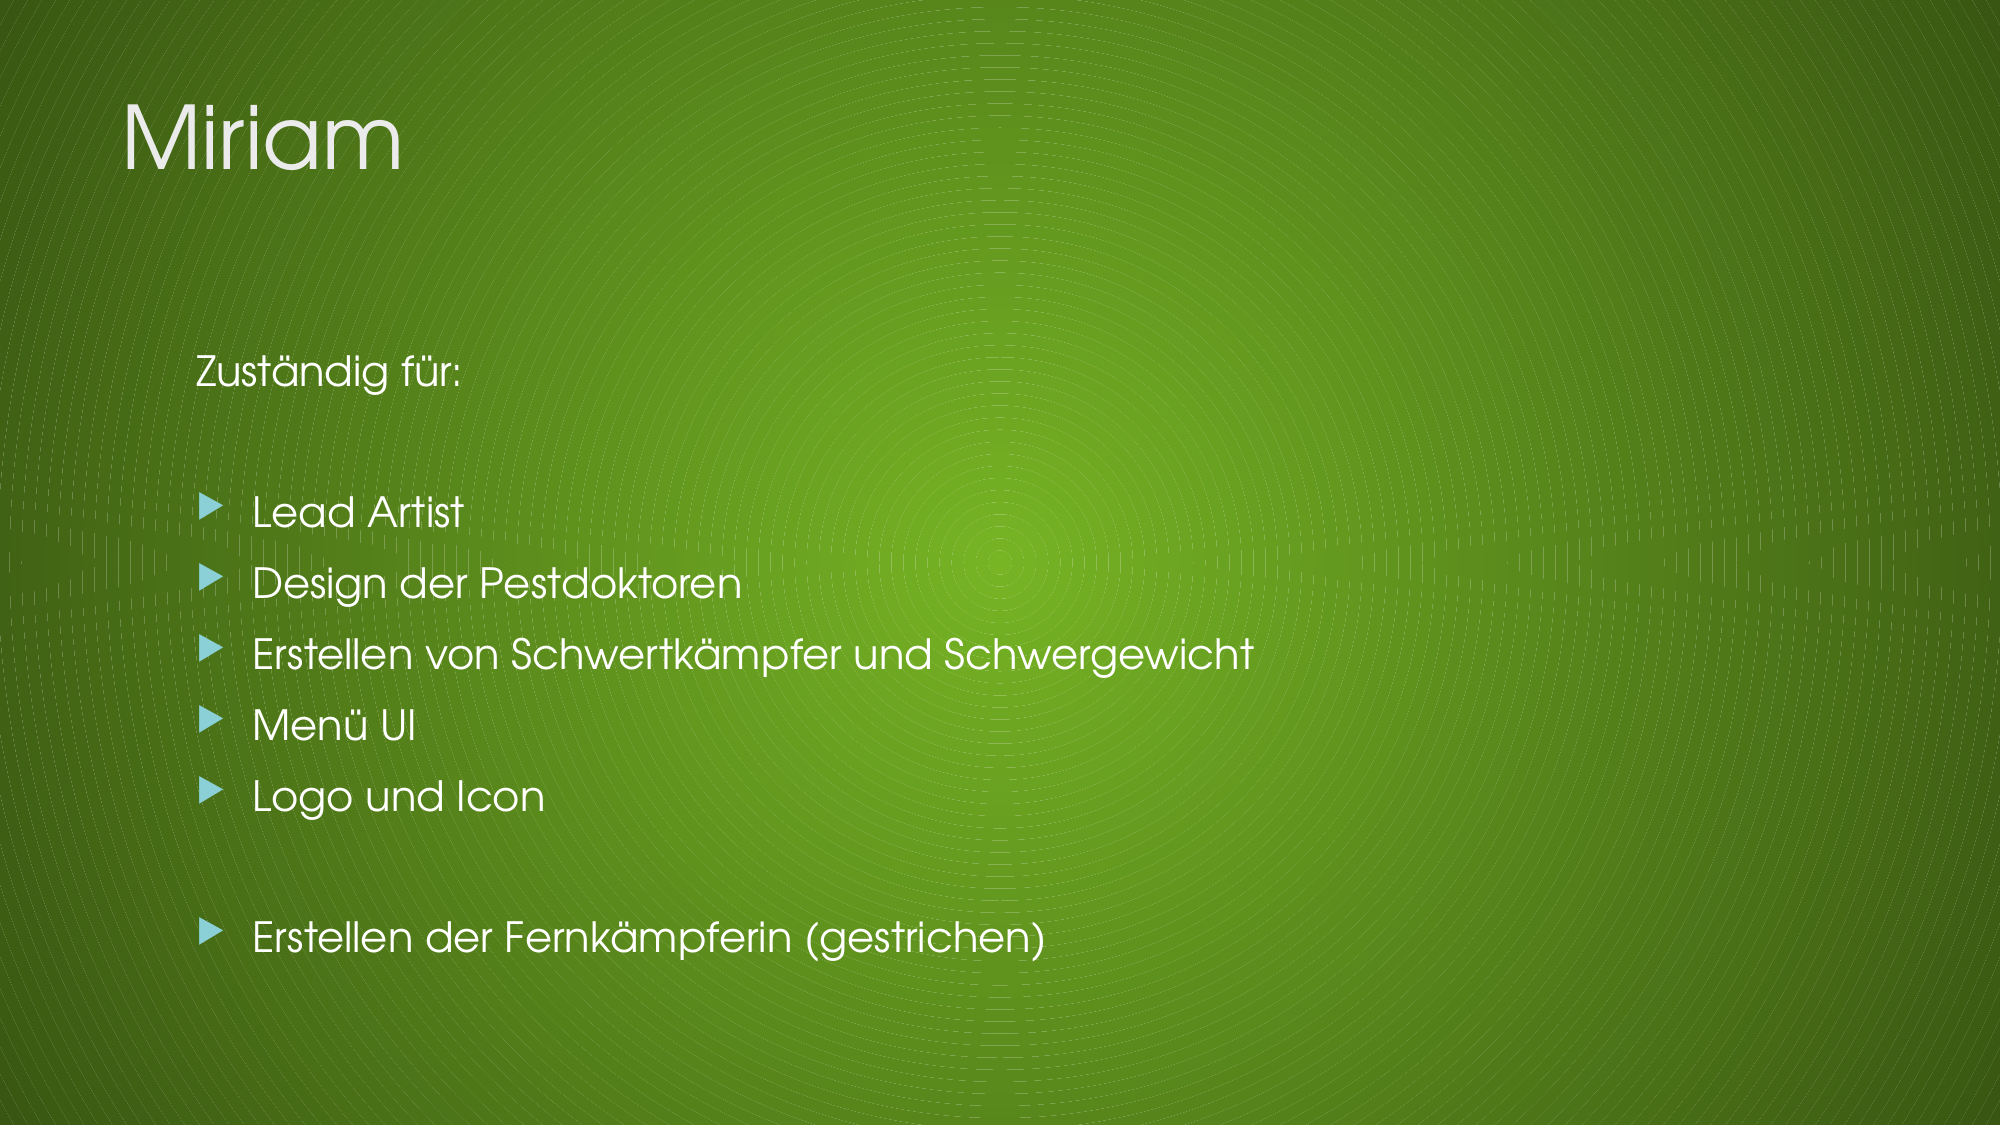

# Miriam
Zuständig für:

Lead Artist
Design der Pestdoktoren
Erstellen von Schwertkämpfer und Schwergewicht
Menü UI
Logo und Icon

Erstellen der Fernkämpferin (gestrichen)